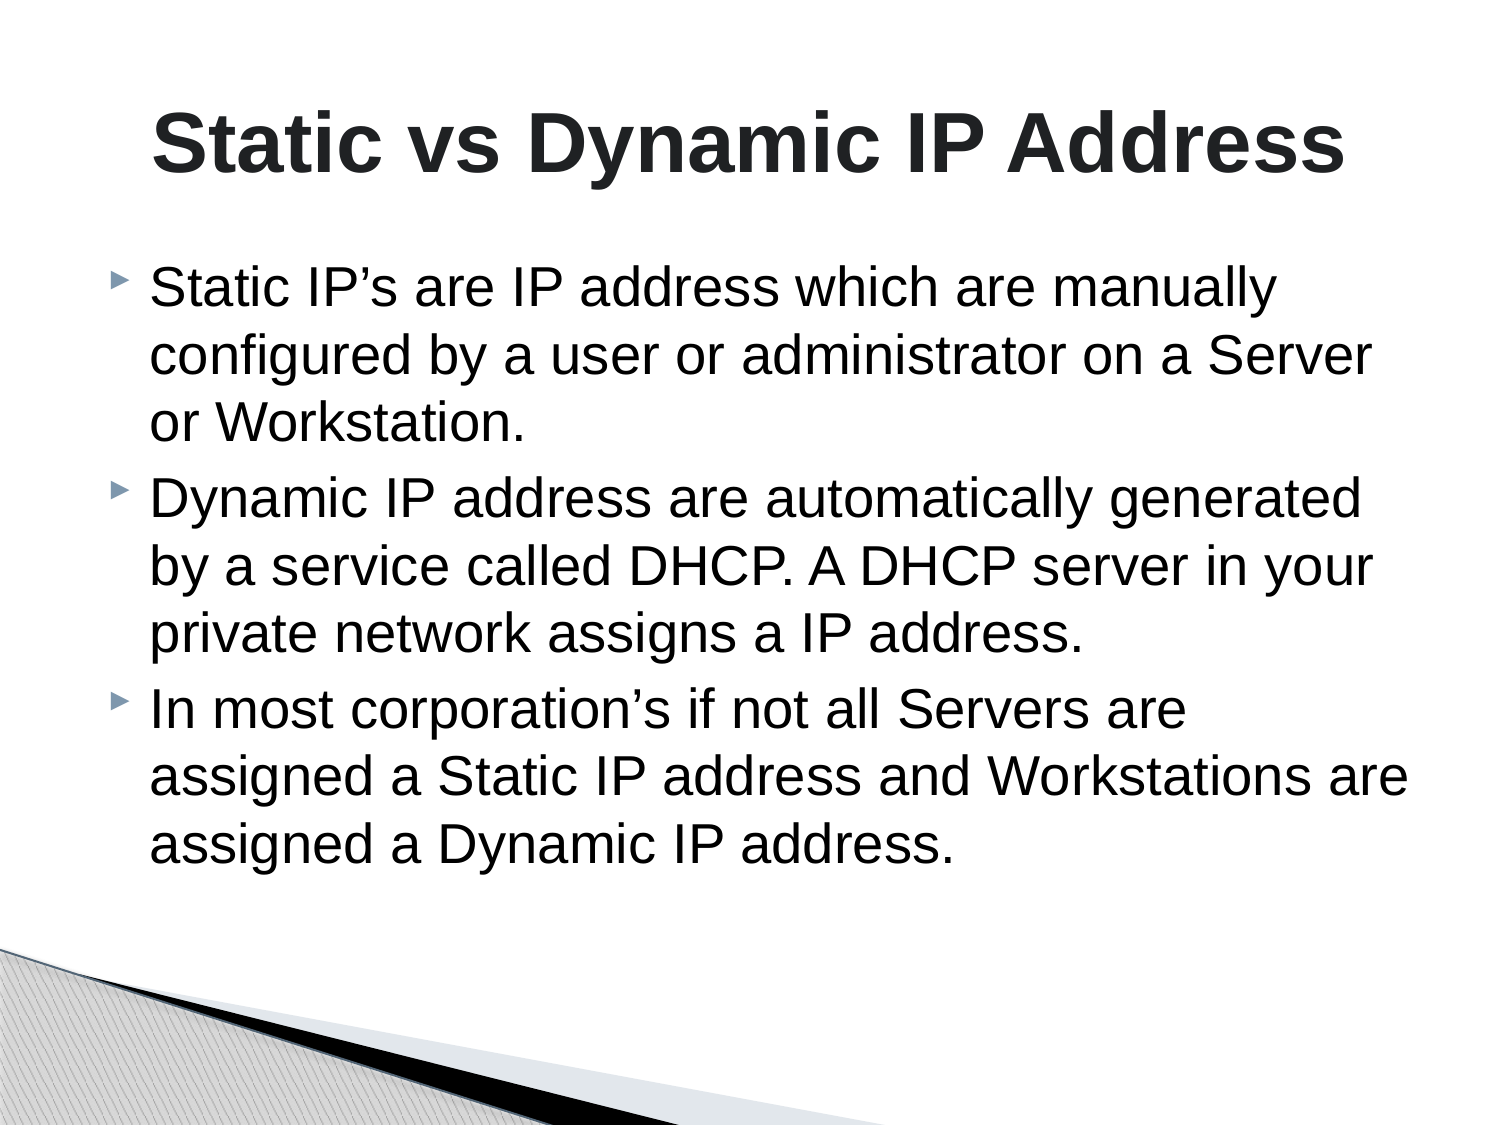

# Static vs Dynamic IP Address
Static IP’s are IP address which are manually configured by a user or administrator on a Server or Workstation.
Dynamic IP address are automatically generated by a service called DHCP. A DHCP server in your private network assigns a IP address.
In most corporation’s if not all Servers are assigned a Static IP address and Workstations are assigned a Dynamic IP address.